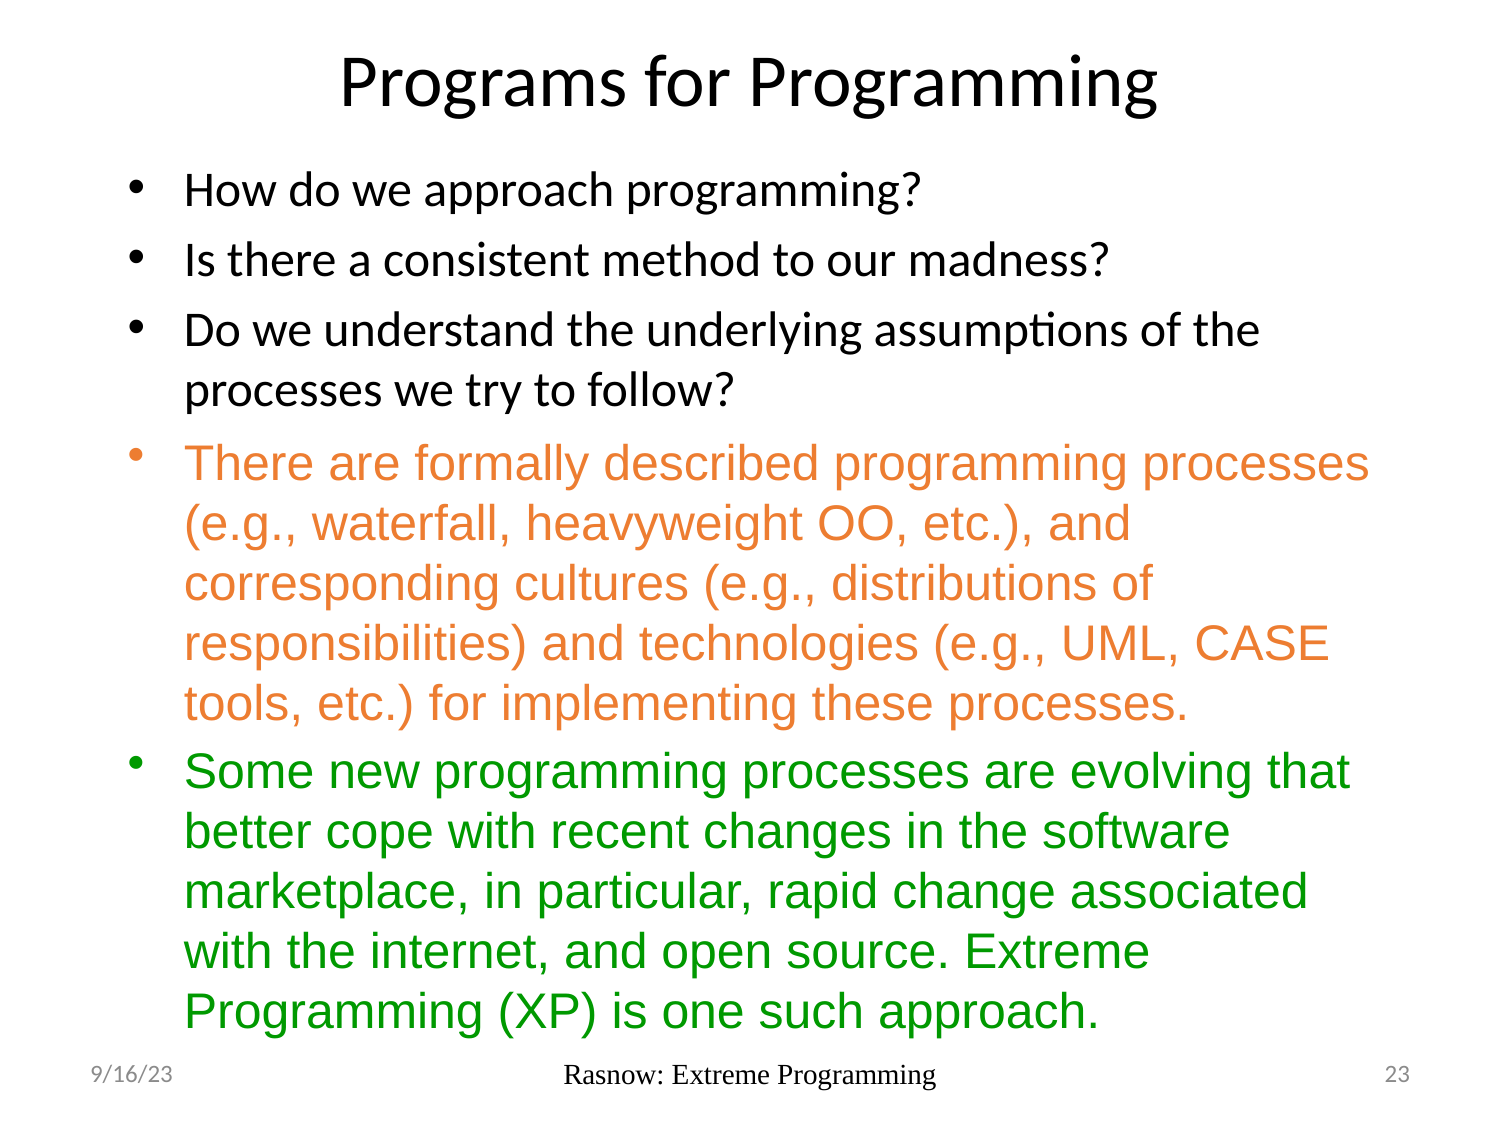

# Programs for Programming
How do we approach programming?
Is there a consistent method to our madness?
Do we understand the underlying assumptions of the processes we try to follow?
There are formally described programming processes (e.g., waterfall, heavyweight OO, etc.), and corresponding cultures (e.g., distributions of responsibilities) and technologies (e.g., UML, CASE tools, etc.) for implementing these processes.
Some new programming processes are evolving that better cope with recent changes in the software marketplace, in particular, rapid change associated with the internet, and open source. Extreme Programming (XP) is one such approach.
9/16/23
Rasnow: Extreme Programming
23